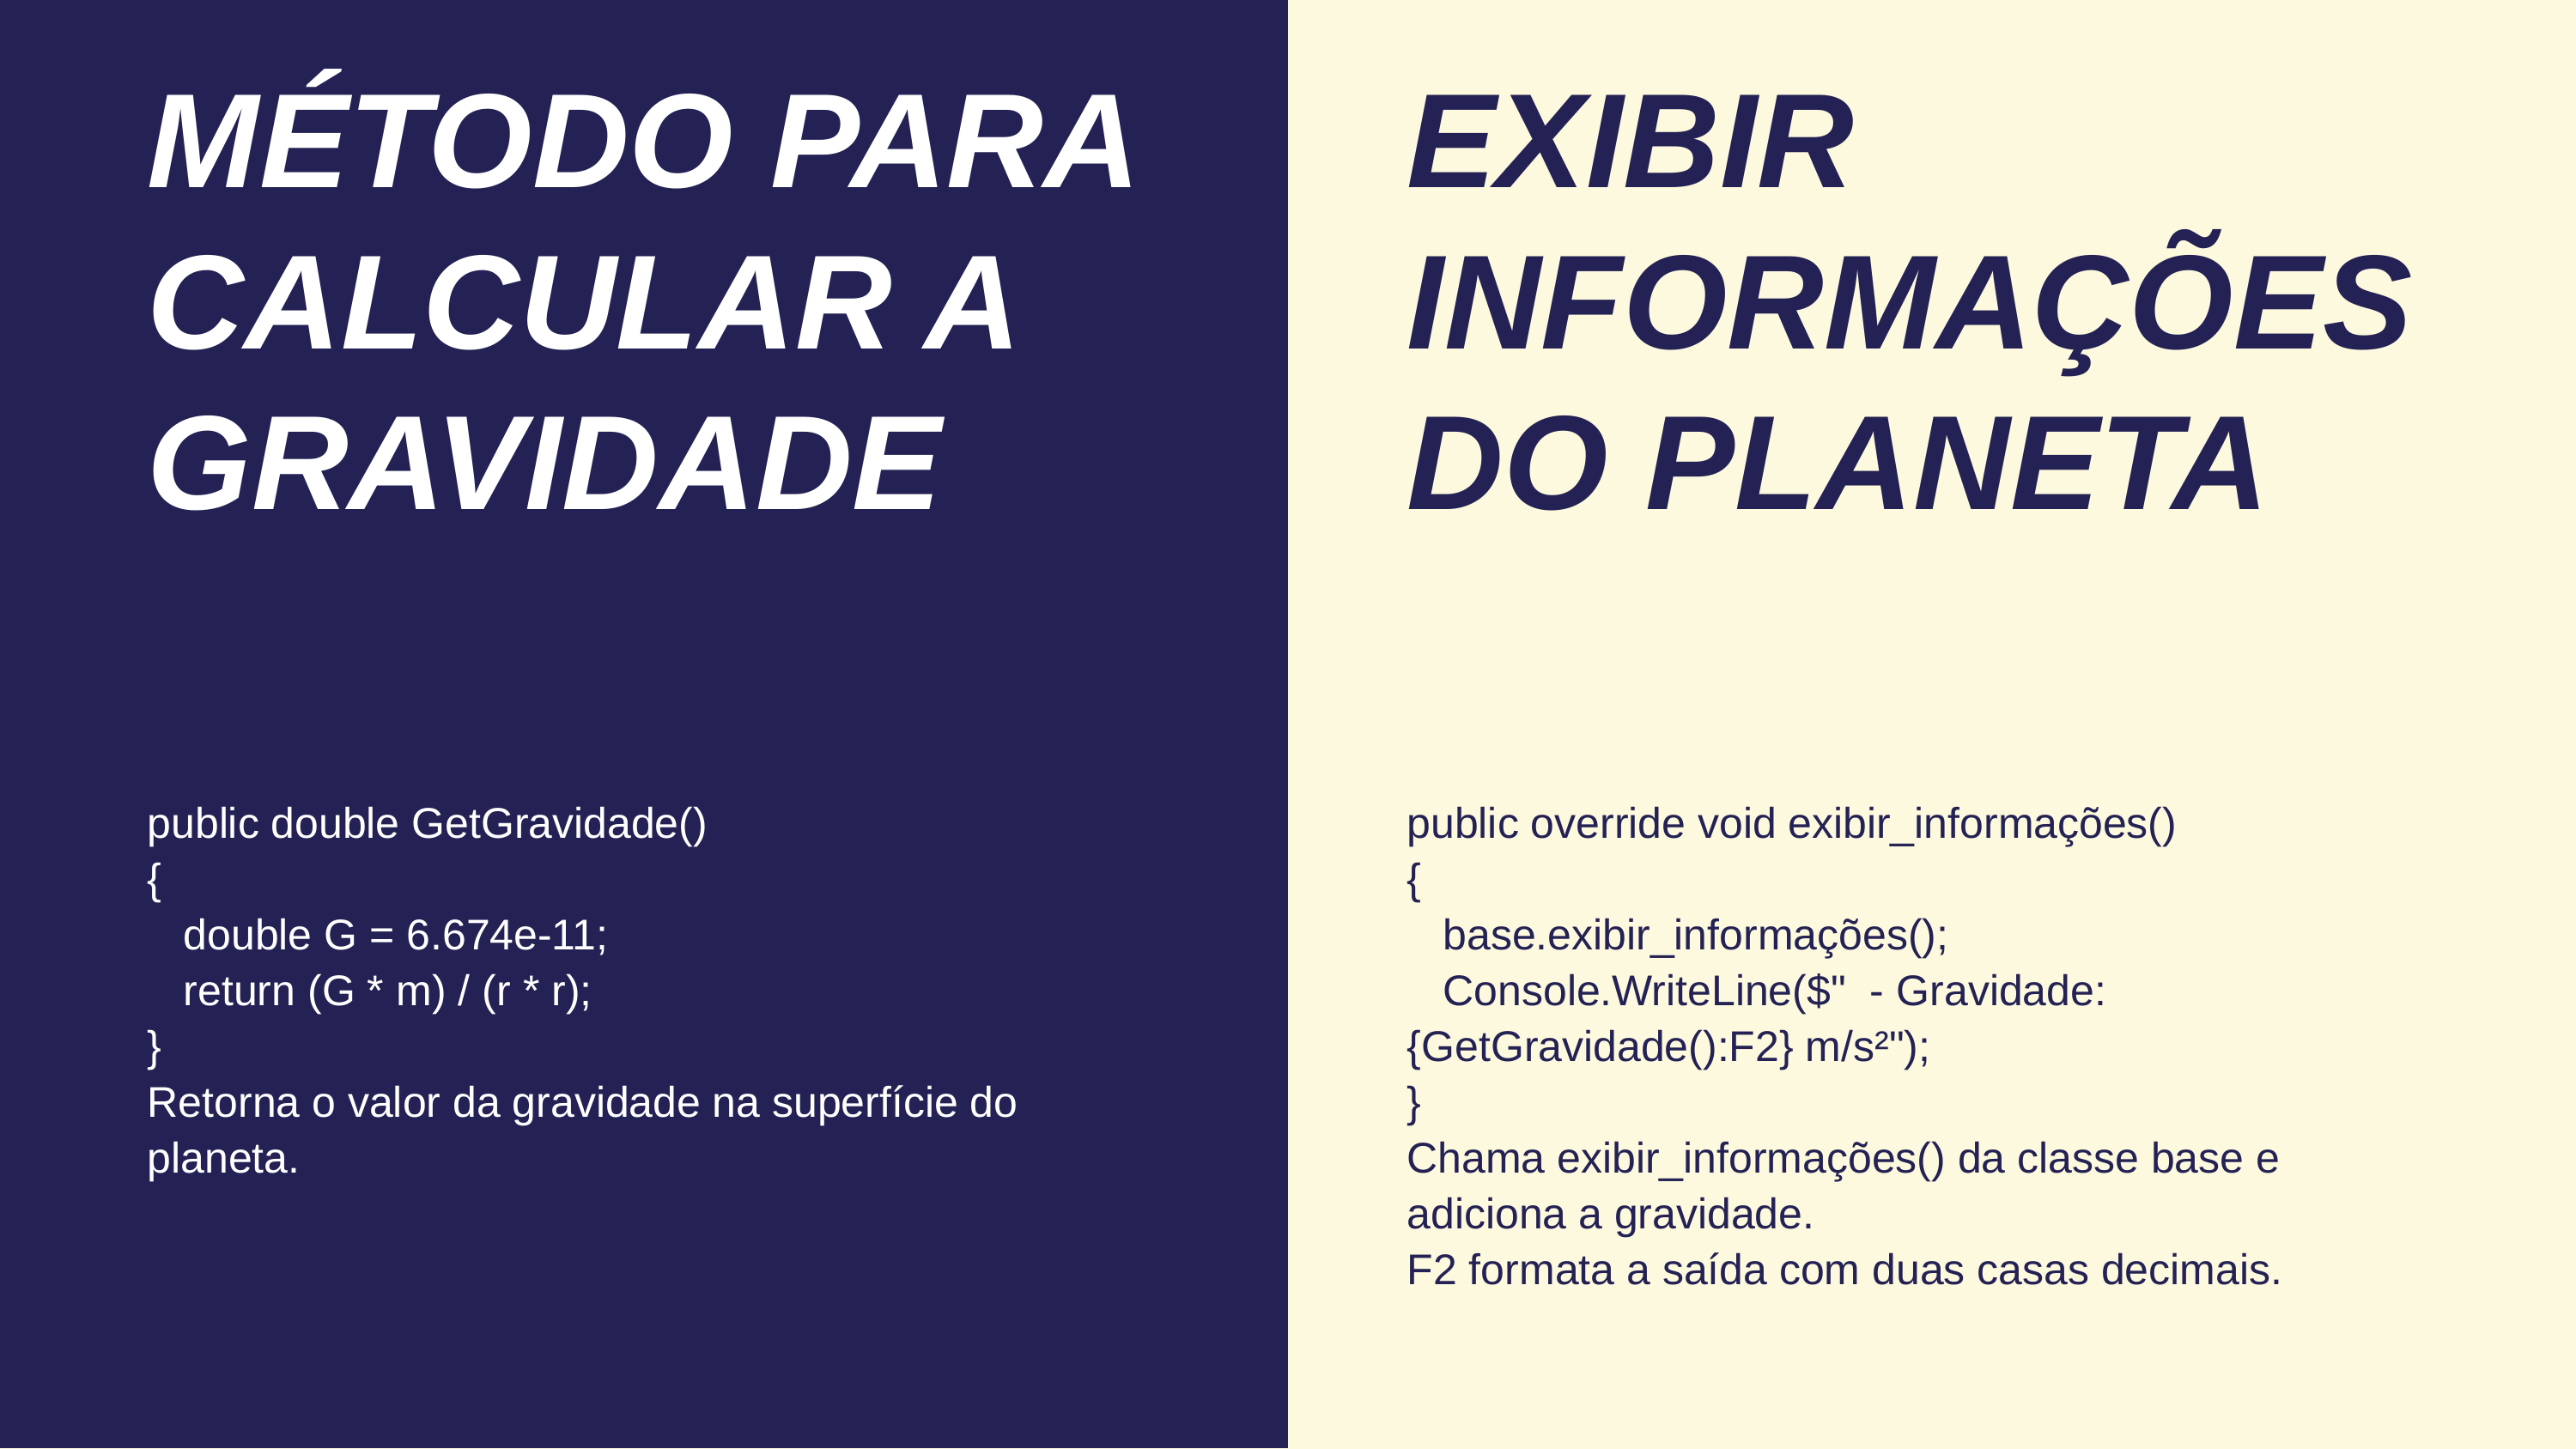

MÉTODO PARA CALCULAR A GRAVIDADE

public double GetGravidade()
{
   double G = 6.674e-11;
   return (G * m) / (r * r);
}
Retorna o valor da gravidade na superfície do planeta.

EXIBIR INFORMAÇÕES DO PLANETA

public override void exibir_informações()
{
   base.exibir_informações();
   Console.WriteLine($"  - Gravidade: {GetGravidade():F2} m/s²");
}
Chama exibir_informações() da classe base e adiciona a gravidade.
F2 formata a saída com duas casas decimais.